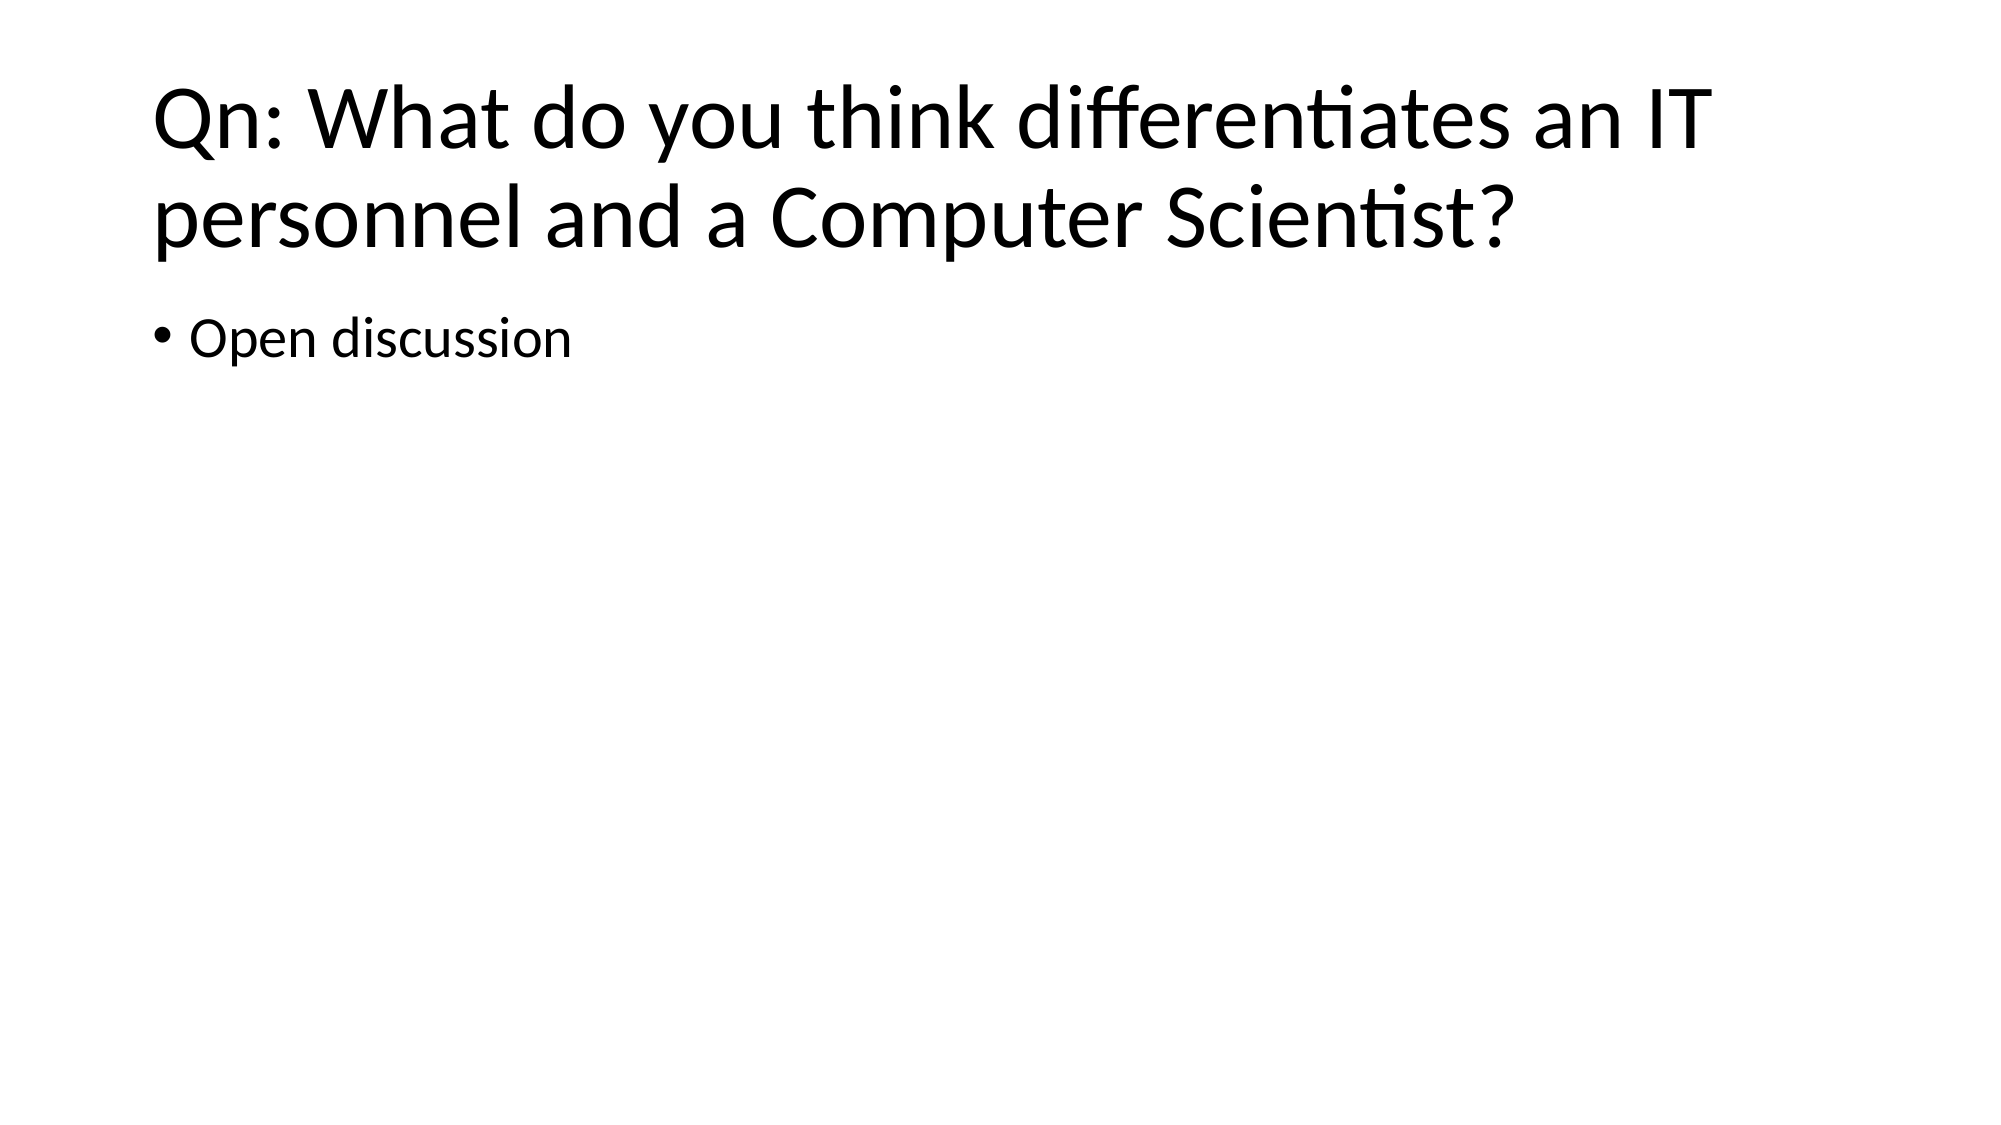

# Qn: What do you think differentiates an IT personnel and a Computer Scientist?
Open discussion